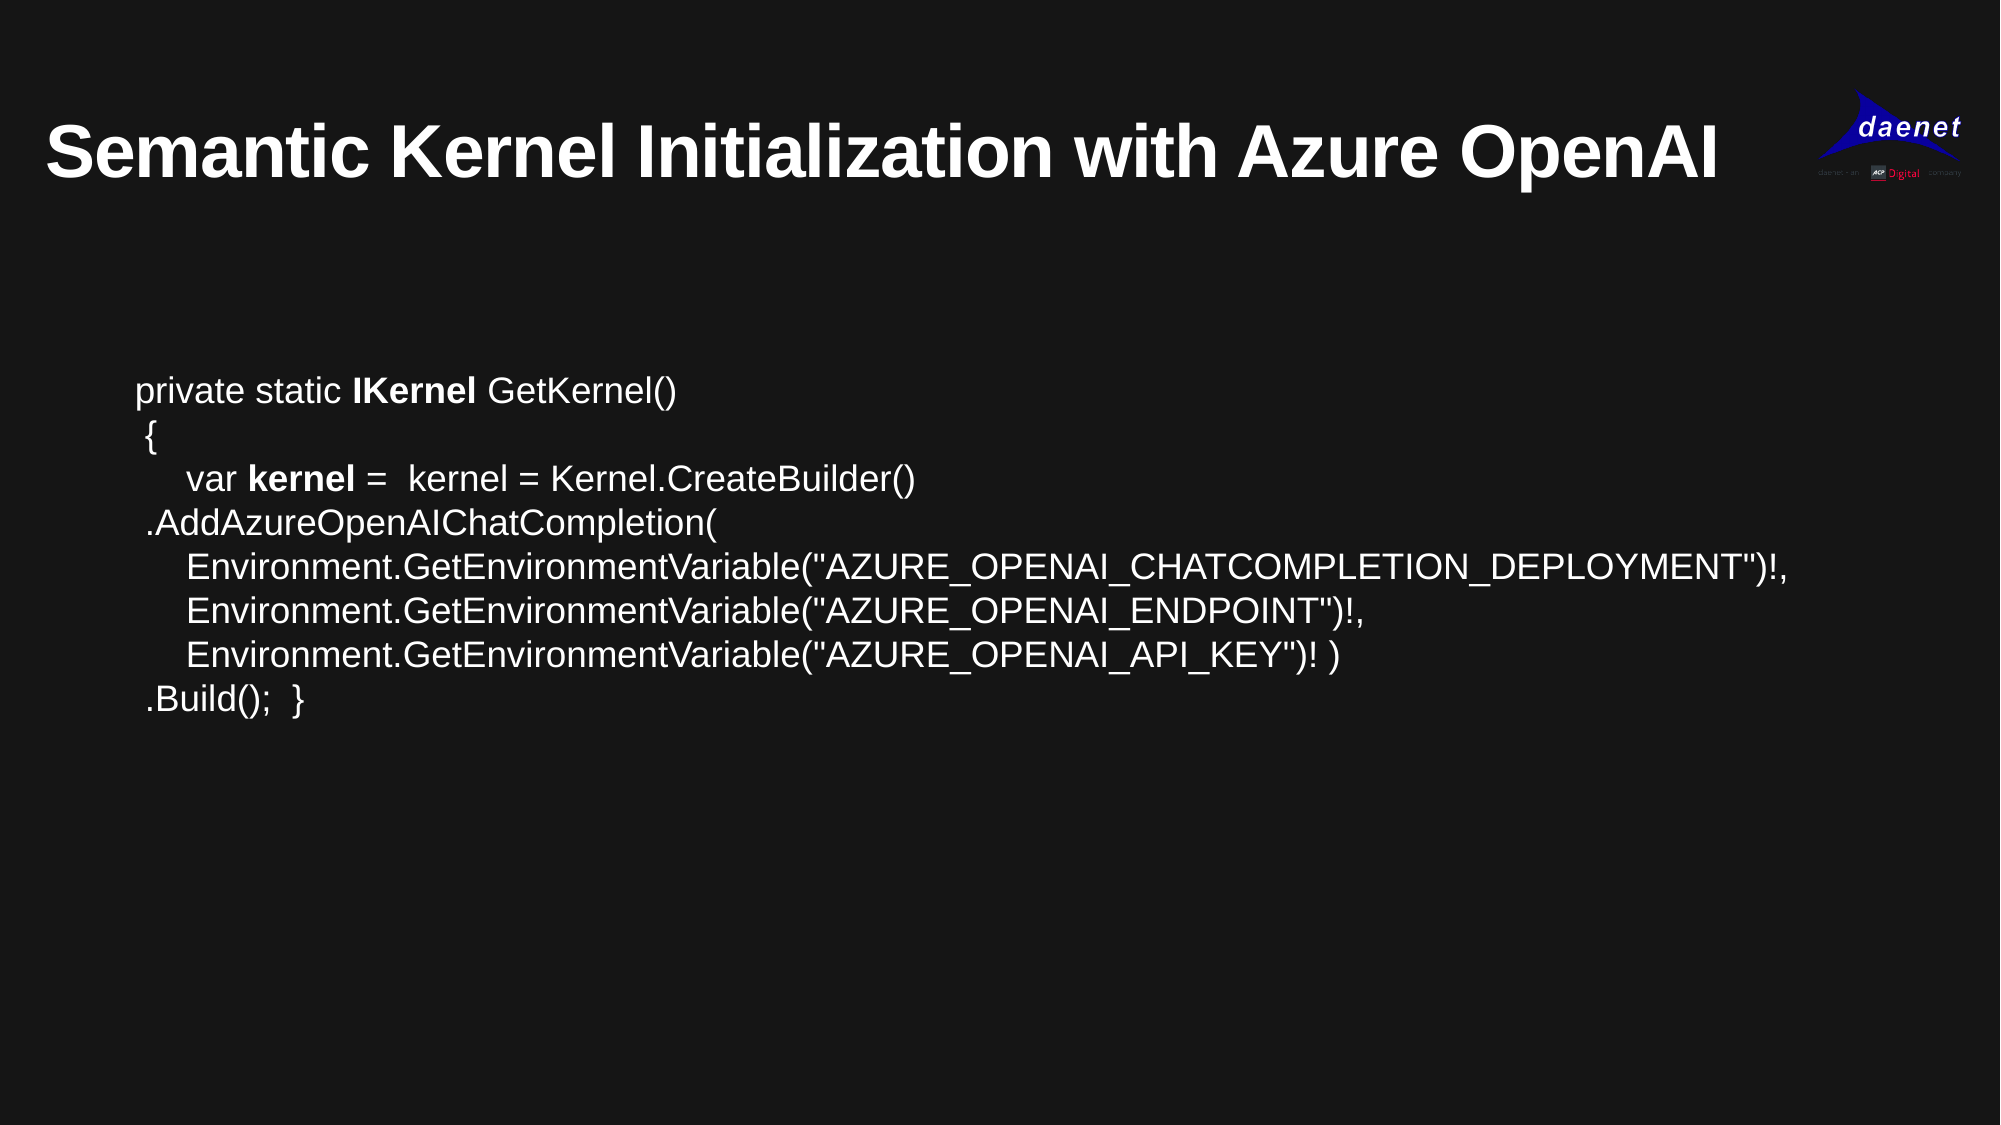

# Semantic Kernel Initialization with Azure OpenAI
 private static IKernel GetKernel()
  {
      var kernel =  kernel = Kernel.CreateBuilder()
  .AddAzureOpenAIChatCompletion(
      Environment.GetEnvironmentVariable("AZURE_OPENAI_CHATCOMPLETION_DEPLOYMENT")!,
      Environment.GetEnvironmentVariable("AZURE_OPENAI_ENDPOINT")!,
      Environment.GetEnvironmentVariable("AZURE_OPENAI_API_KEY")! )
  .Build();  }